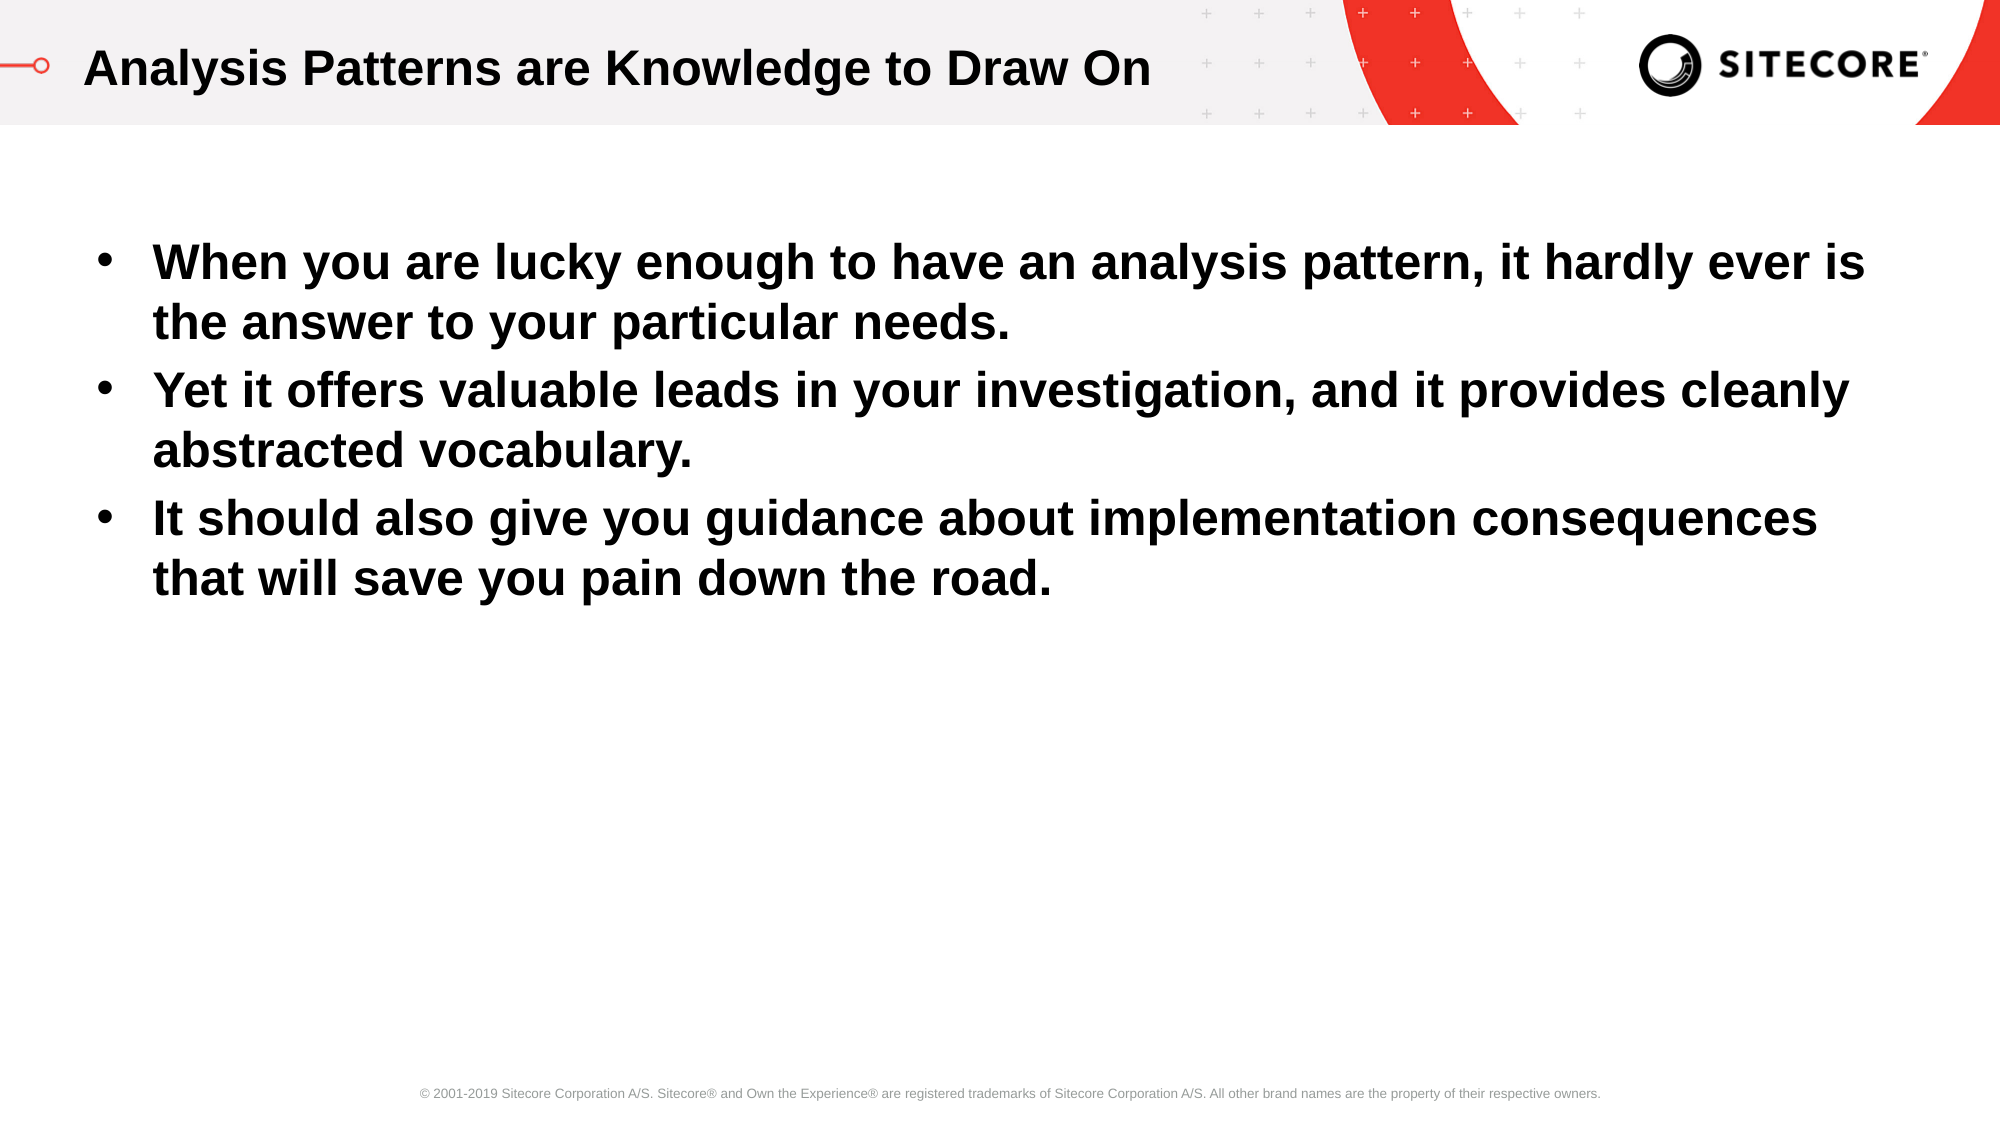

Analysis Patterns are Knowledge to Draw On
When you are lucky enough to have an analysis pattern, it hardly ever is the answer to your particular needs.
Yet it offers valuable leads in your investigation, and it provides cleanly abstracted vocabulary.
It should also give you guidance about implementation consequences that will save you pain down the road.